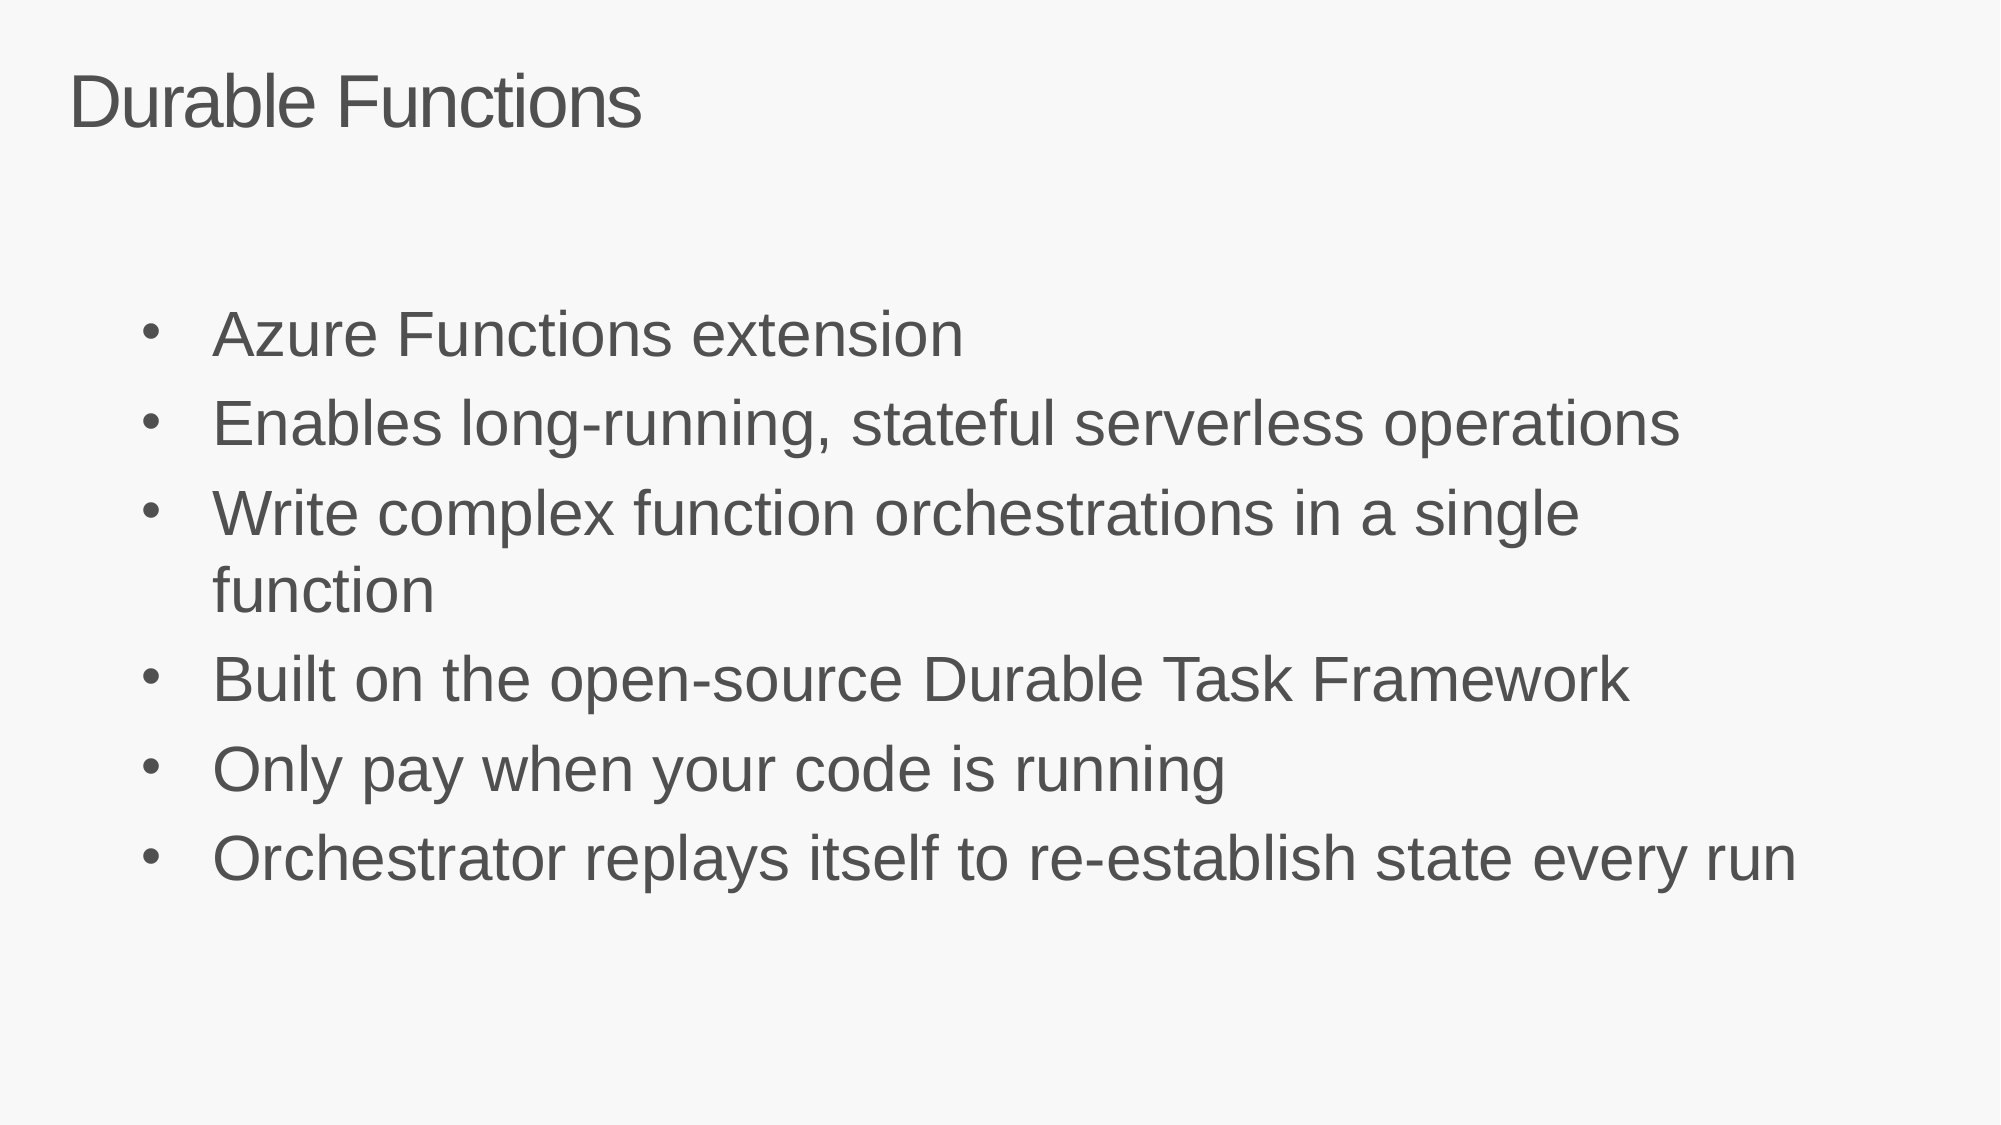

# Durable Functions
Azure Functions extension
Enables long-running, stateful serverless operations
Write complex function orchestrations in a single function
Built on the open-source Durable Task Framework
Only pay when your code is running
Orchestrator replays itself to re-establish state every run